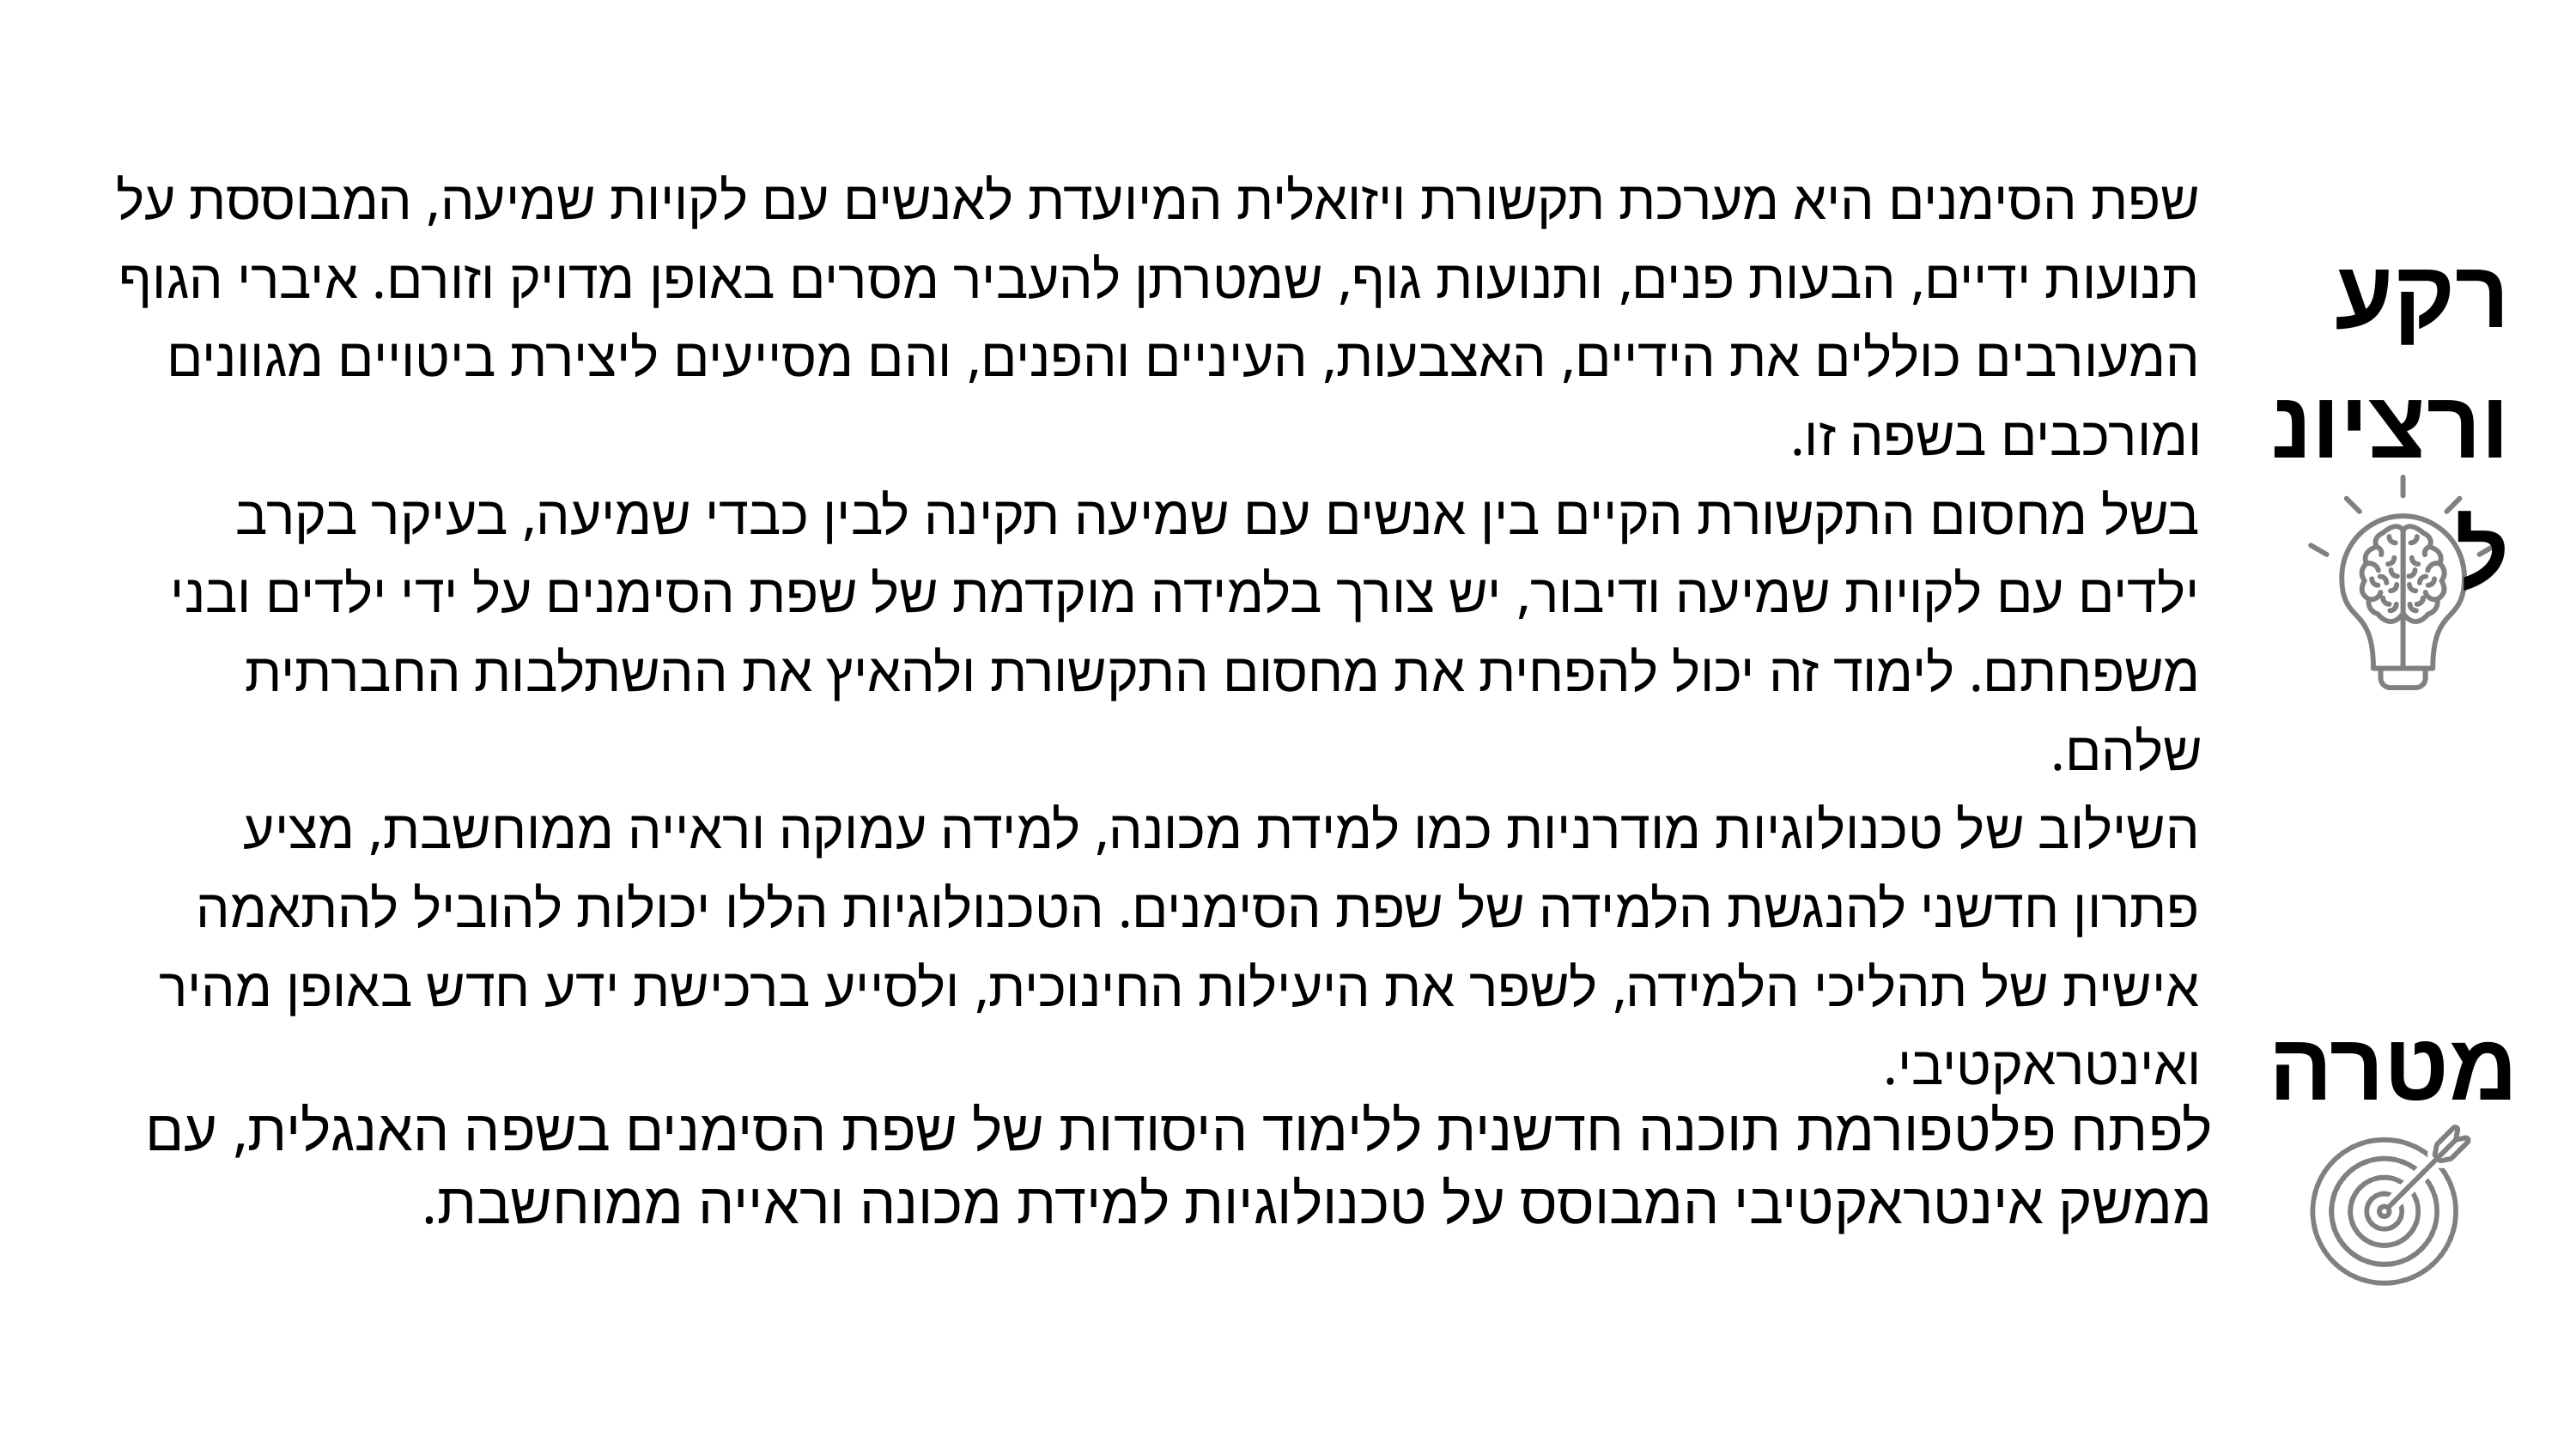

שפת הסימנים היא מערכת תקשורת ויזואלית המיועדת לאנשים עם לקויות שמיעה, המבוססת על תנועות ידיים, הבעות פנים, ותנועות גוף, שמטרתן להעביר מסרים באופן מדויק וזורם. איברי הגוף המעורבים כוללים את הידיים, האצבעות, העיניים והפנים, והם מסייעים ליצירת ביטויים מגוונים ומורכבים בשפה זו.
בשל מחסום התקשורת הקיים בין אנשים עם שמיעה תקינה לבין כבדי שמיעה, בעיקר בקרב ילדים עם לקויות שמיעה ודיבור, יש צורך בלמידה מוקדמת של שפת הסימנים על ידי ילדים ובני משפחתם. לימוד זה יכול להפחית את מחסום התקשורת ולהאיץ את ההשתלבות החברתית שלהם.
השילוב של טכנולוגיות מודרניות כמו למידת מכונה, למידה עמוקה וראייה ממוחשבת, מציע פתרון חדשני להנגשת הלמידה של שפת הסימנים. הטכנולוגיות הללו יכולות להוביל להתאמה אישית של תהליכי הלמידה, לשפר את היעילות החינוכית, ולסייע ברכישת ידע חדש באופן מהיר ואינטראקטיבי.
רקע
ורציונל

מטרה
לפתח פלטפורמת תוכנה חדשנית ללימוד היסודות של שפת הסימנים בשפה האנגלית, עם ממשק אינטראקטיבי המבוסס על טכנולוגיות למידת מכונה וראייה ממוחשבת.